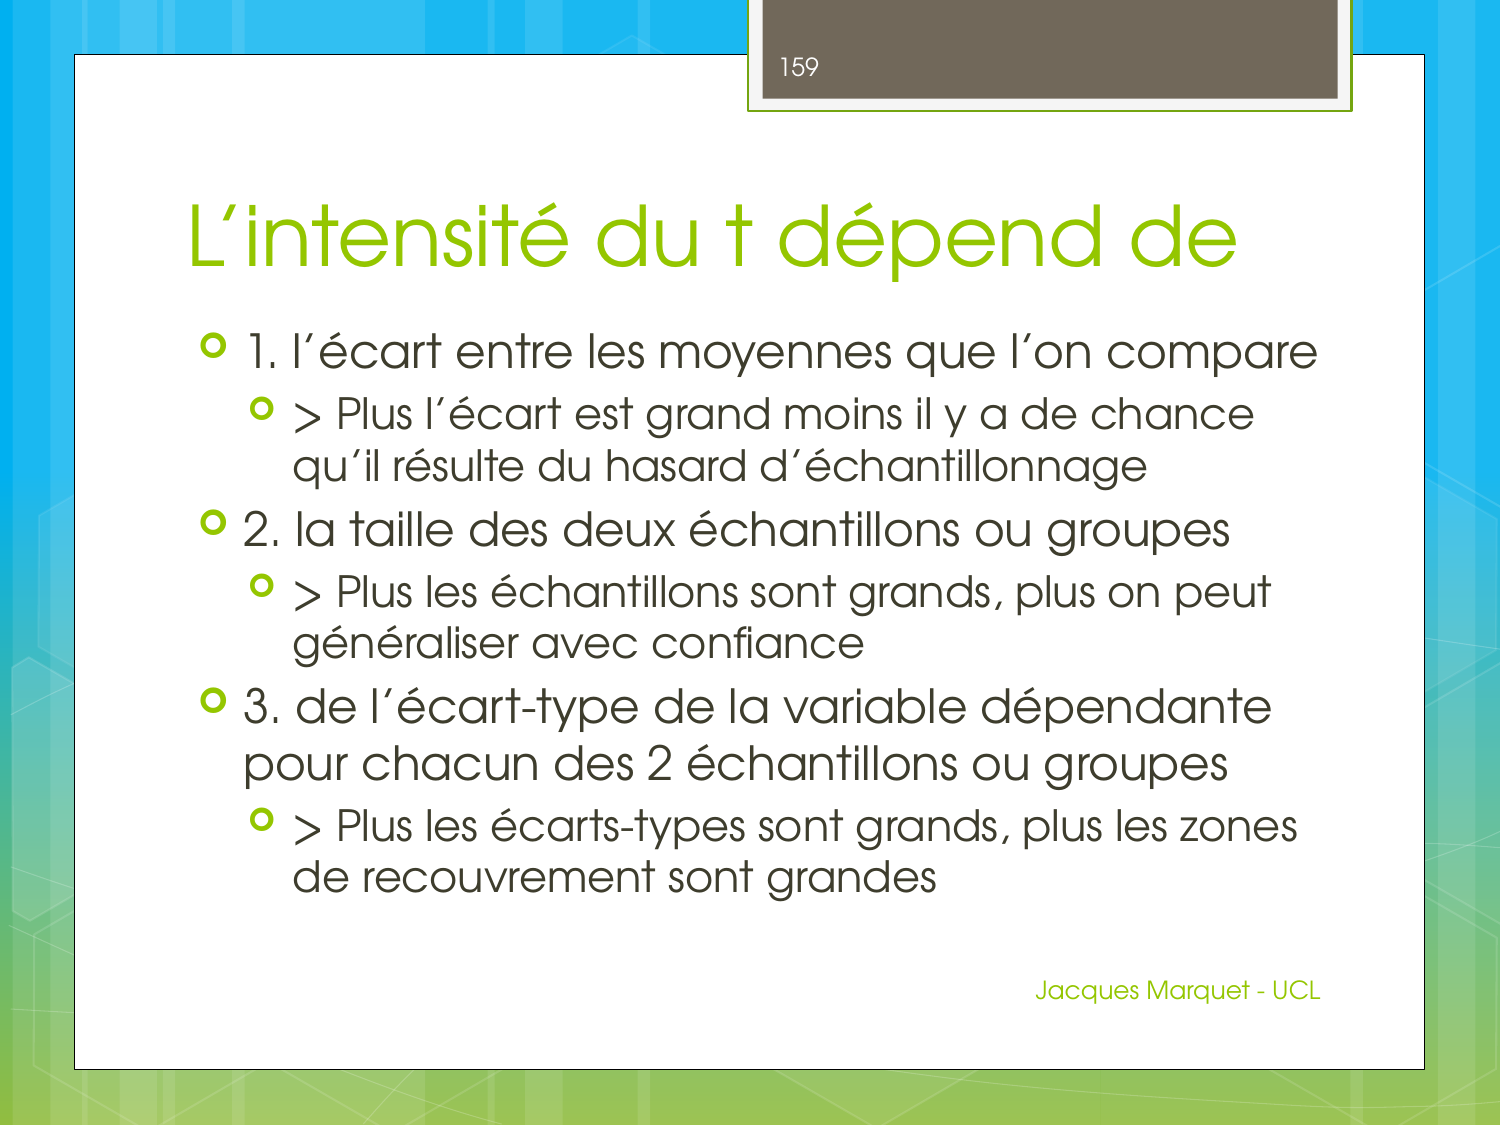

159
# L’intensité du t dépend de
1. l’écart entre les moyennes que l’on compare
> Plus l’écart est grand moins il y a de chance qu’il résulte du hasard d’échantillonnage
2. la taille des deux échantillons ou groupes
> Plus les échantillons sont grands, plus on peut généraliser avec confiance
3. de l’écart-type de la variable dépendante pour chacun des 2 échantillons ou groupes
> Plus les écarts-types sont grands, plus les zones de recouvrement sont grandes
Jacques Marquet - UCL